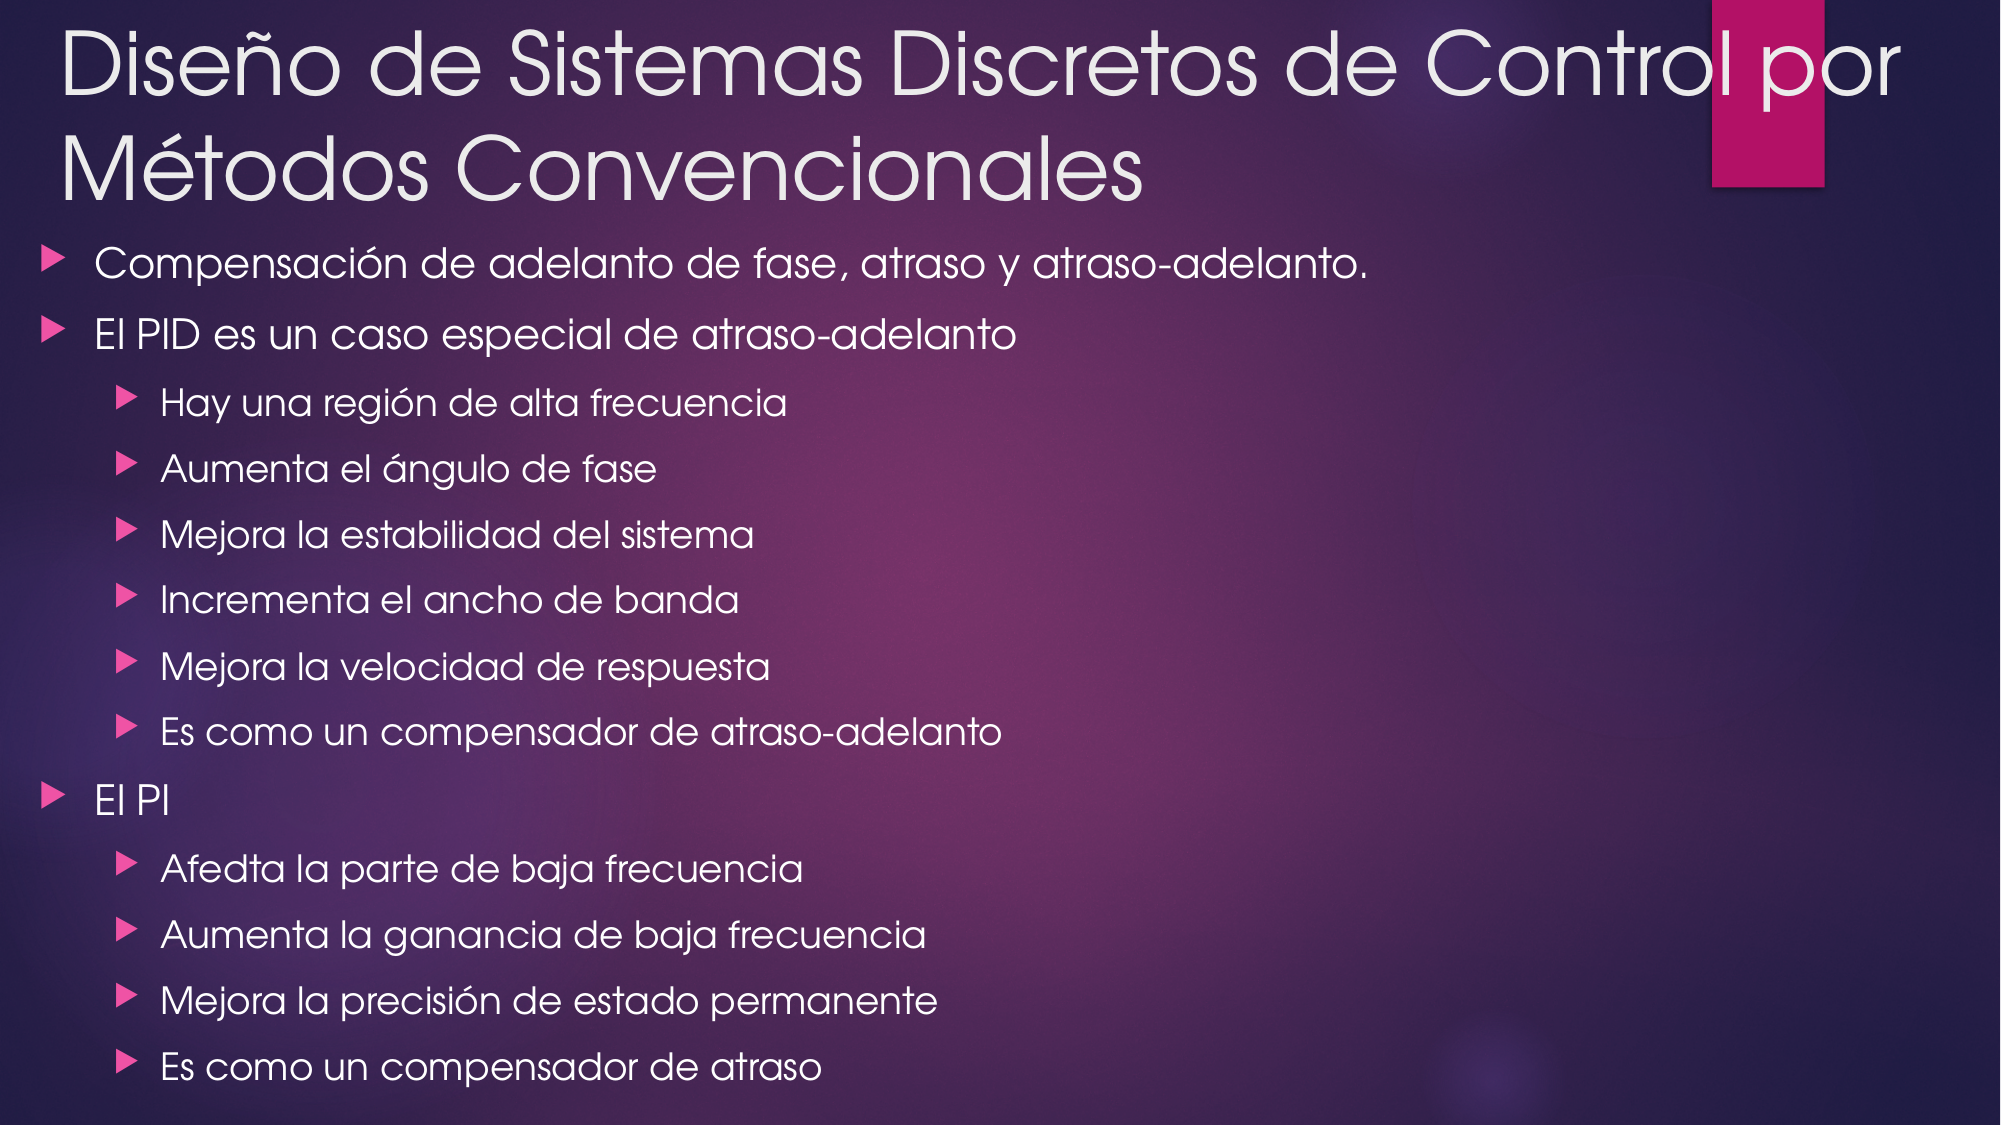

# Diseño de Sistemas Discretos de Control por Métodos Convencionales
Compensación de adelanto de fase, atraso y atraso-adelanto.
El PID es un caso especial de atraso-adelanto
Hay una región de alta frecuencia
Aumenta el ángulo de fase
Mejora la estabilidad del sistema
Incrementa el ancho de banda
Mejora la velocidad de respuesta
Es como un compensador de atraso-adelanto
El PI
Afedta la parte de baja frecuencia
Aumenta la ganancia de baja frecuencia
Mejora la precisión de estado permanente
Es como un compensador de atraso